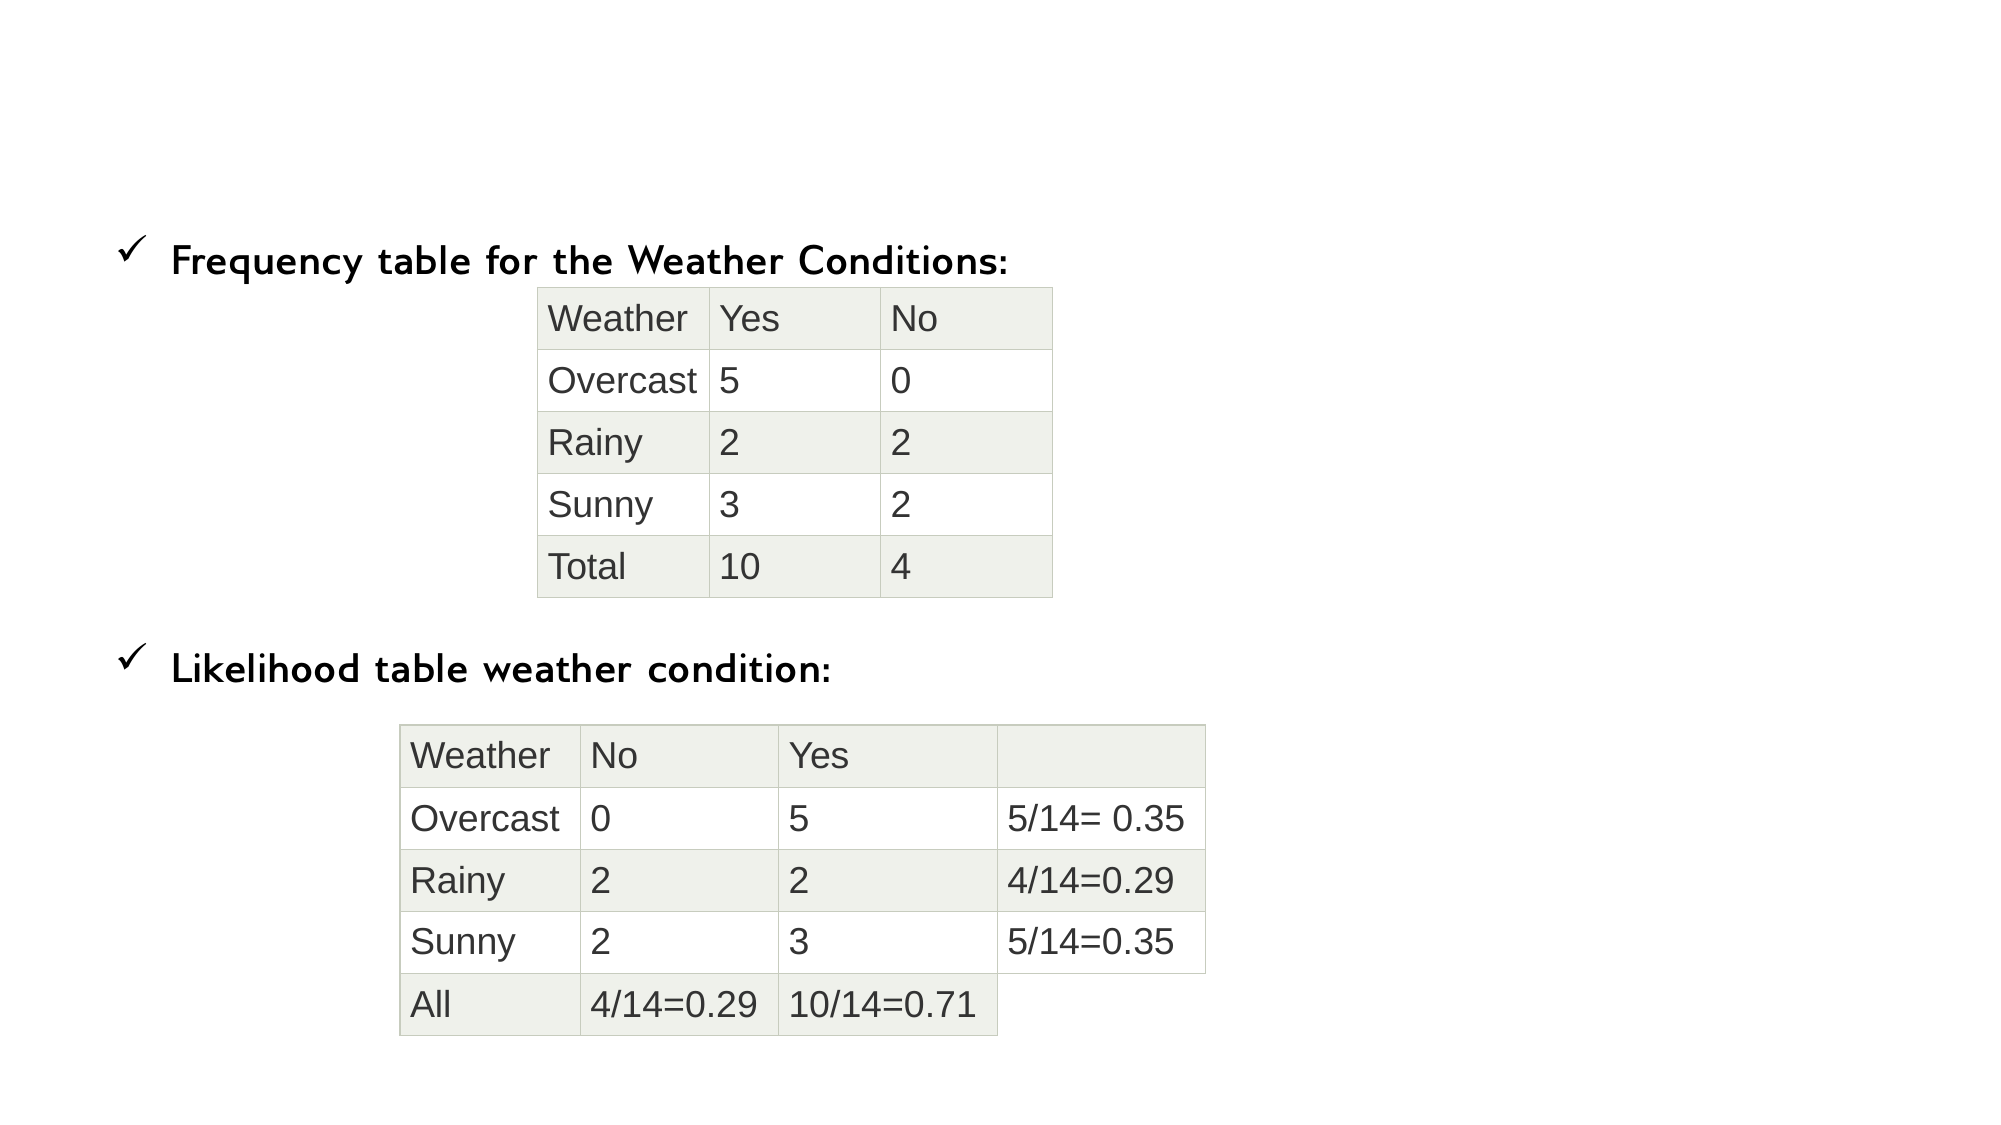

Frequency table for the Weather Conditions:

Likelihood table weather condition:
| Weather | Yes | No |
| --- | --- | --- |
| Overcast | 5 | 0 |
| Rainy | 2 | 2 |
| Sunny | 3 | 2 |
| Total | 10 | 4 |

| Weather | No | Yes |  |
| --- | --- | --- | --- |
| Overcast | 0 | 5 | 5/14= 0.35 |
| Rainy | 2 | 2 | 4/14=0.29 |
| Sunny | 2 | 3 | 5/14=0.35 |
| All | 4/14=0.29 | 10/14=0.71 |  |